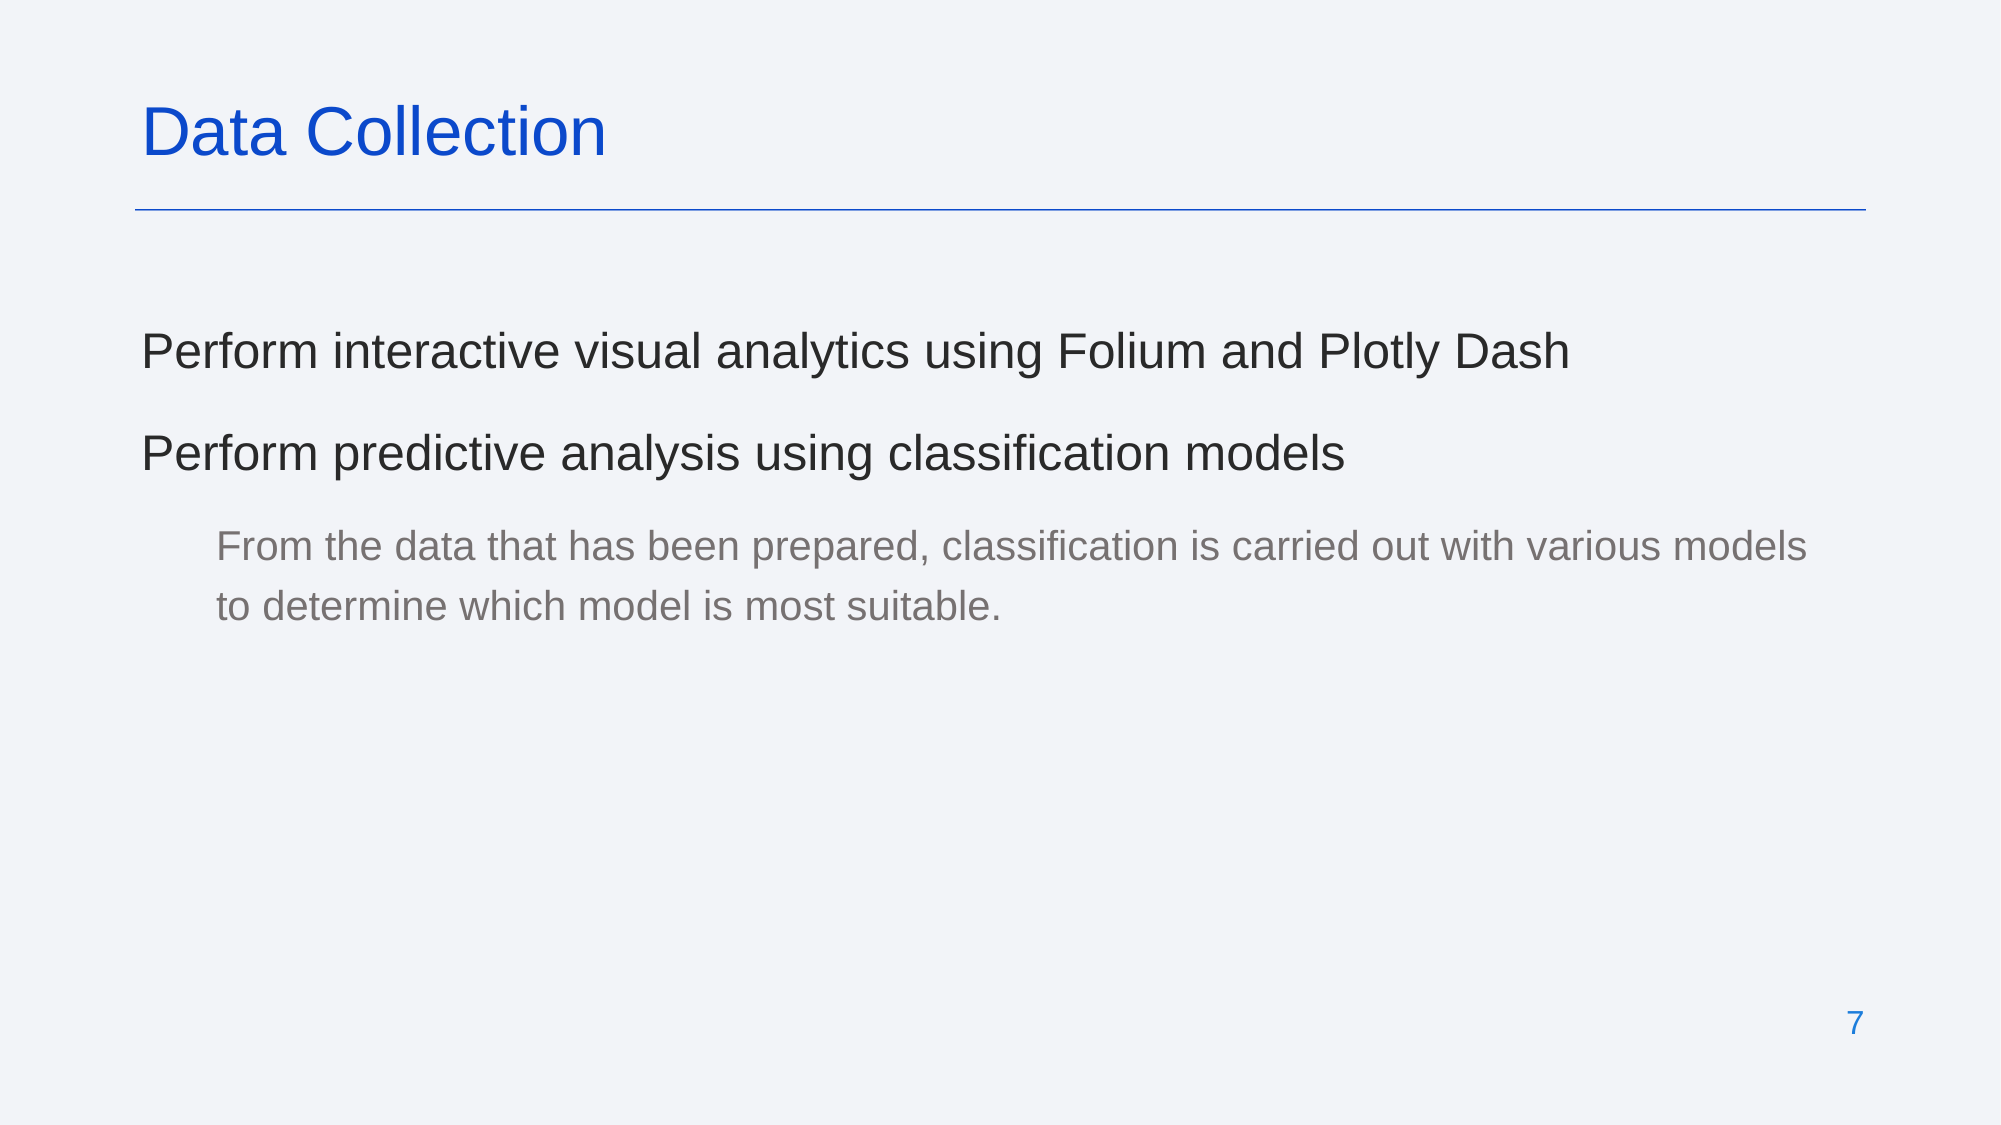

Data Collection
Perform interactive visual analytics using Folium and Plotly Dash
Perform predictive analysis using classification models
From the data that has been prepared, classification is carried out with various models to determine which model is most suitable.

7